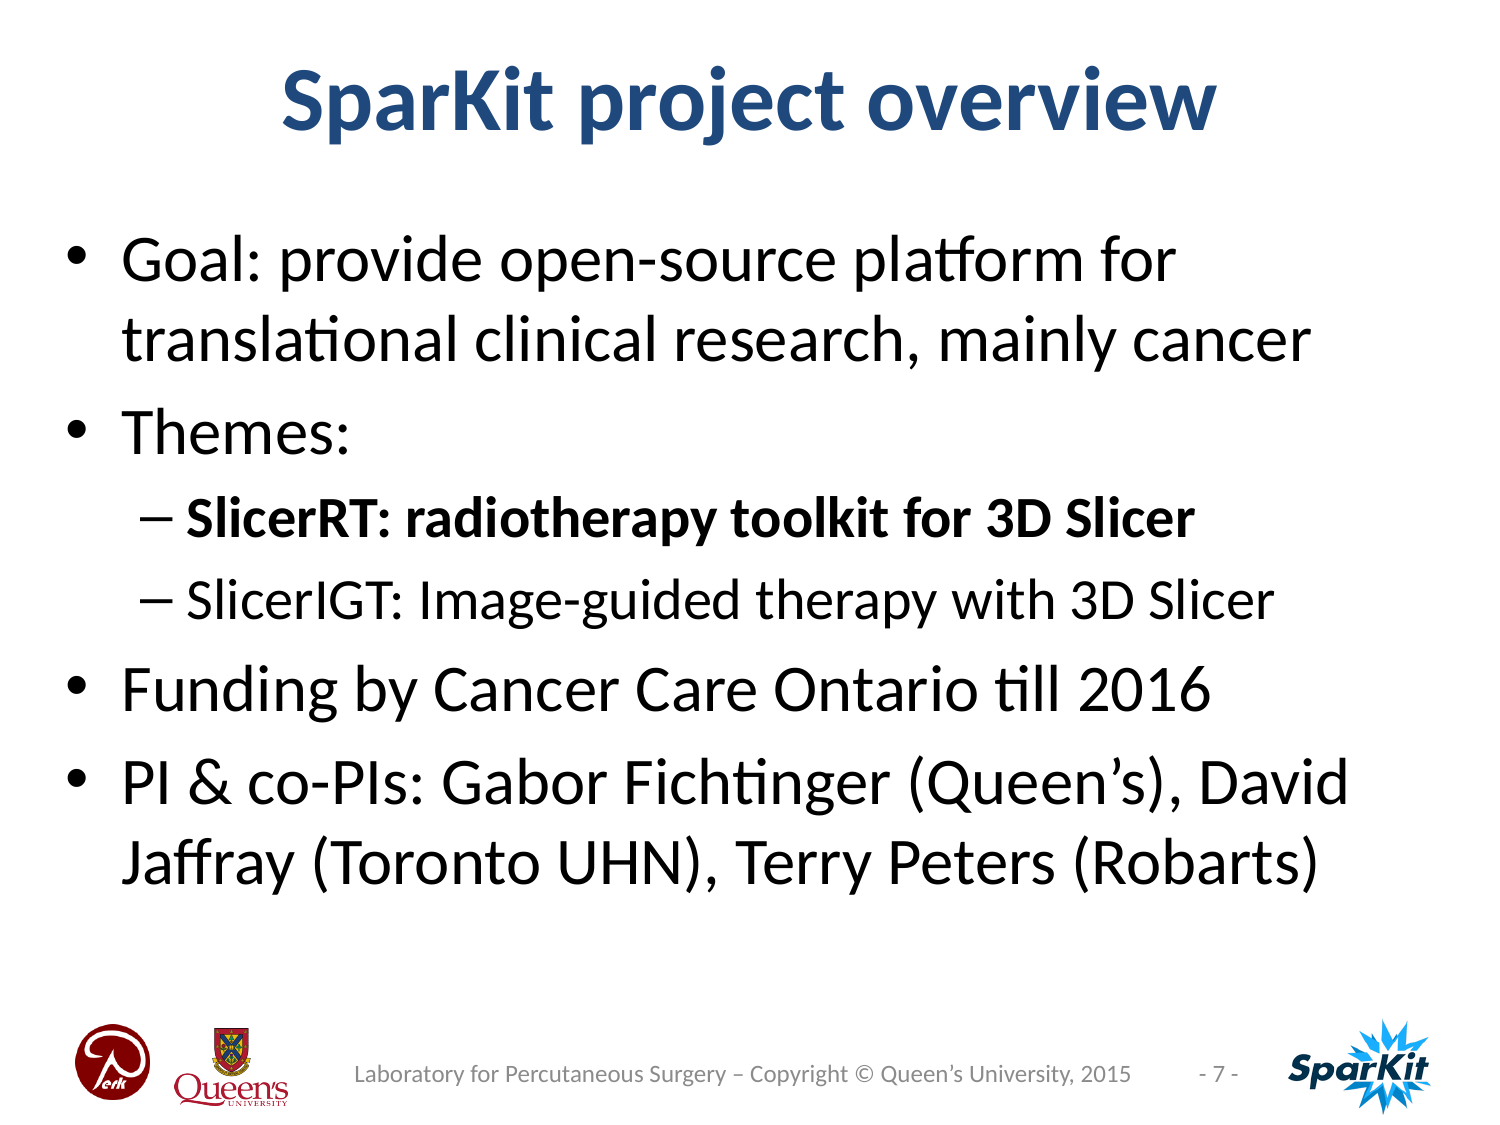

SparKit project overview
Goal: provide open-source platform for translational clinical research, mainly cancer
Themes:
SlicerRT: radiotherapy toolkit for 3D Slicer
SlicerIGT: Image-guided therapy with 3D Slicer
Funding by Cancer Care Ontario till 2016
PI & co-PIs: Gabor Fichtinger (Queen’s), David Jaffray (Toronto UHN), Terry Peters (Robarts)

Laboratory for Percutaneous Surgery – Copyright © Queen’s University, 2015
- 7 -